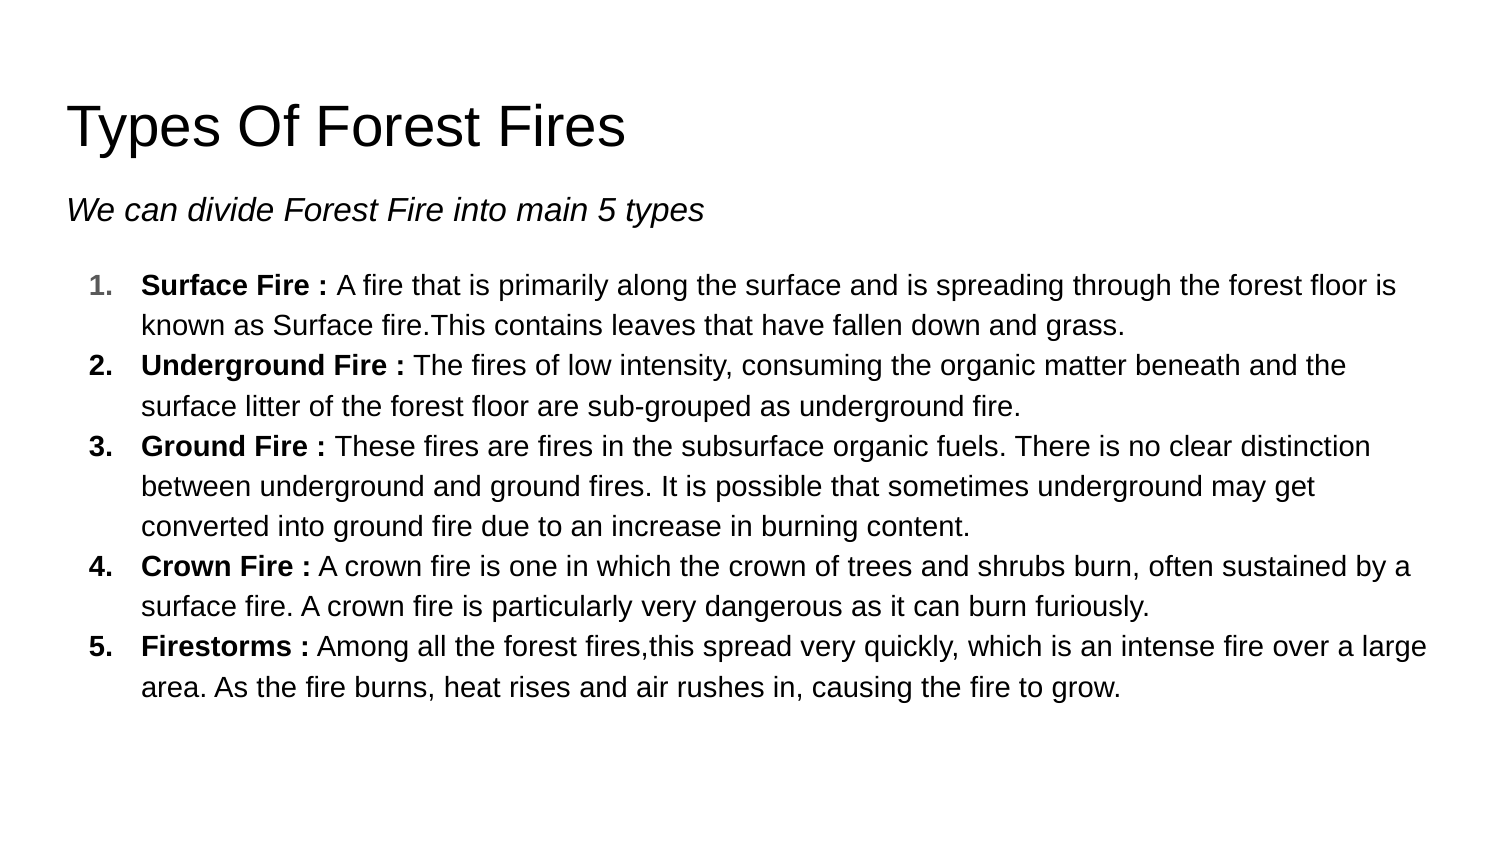

# Types Of Forest Fires
We can divide Forest Fire into main 5 types
Surface Fire : A fire that is primarily along the surface and is spreading through the forest floor is known as Surface fire.This contains leaves that have fallen down and grass.
Underground Fire : The fires of low intensity, consuming the organic matter beneath and the surface litter of the forest floor are sub-grouped as underground fire.
Ground Fire : These fires are fires in the subsurface organic fuels. There is no clear distinction between underground and ground fires. It is possible that sometimes underground may get converted into ground fire due to an increase in burning content.
Crown Fire : A crown fire is one in which the crown of trees and shrubs burn, often sustained by a surface fire. A crown fire is particularly very dangerous as it can burn furiously.
Firestorms : Among all the forest fires,this spread very quickly, which is an intense fire over a large area. As the fire burns, heat rises and air rushes in, causing the fire to grow.